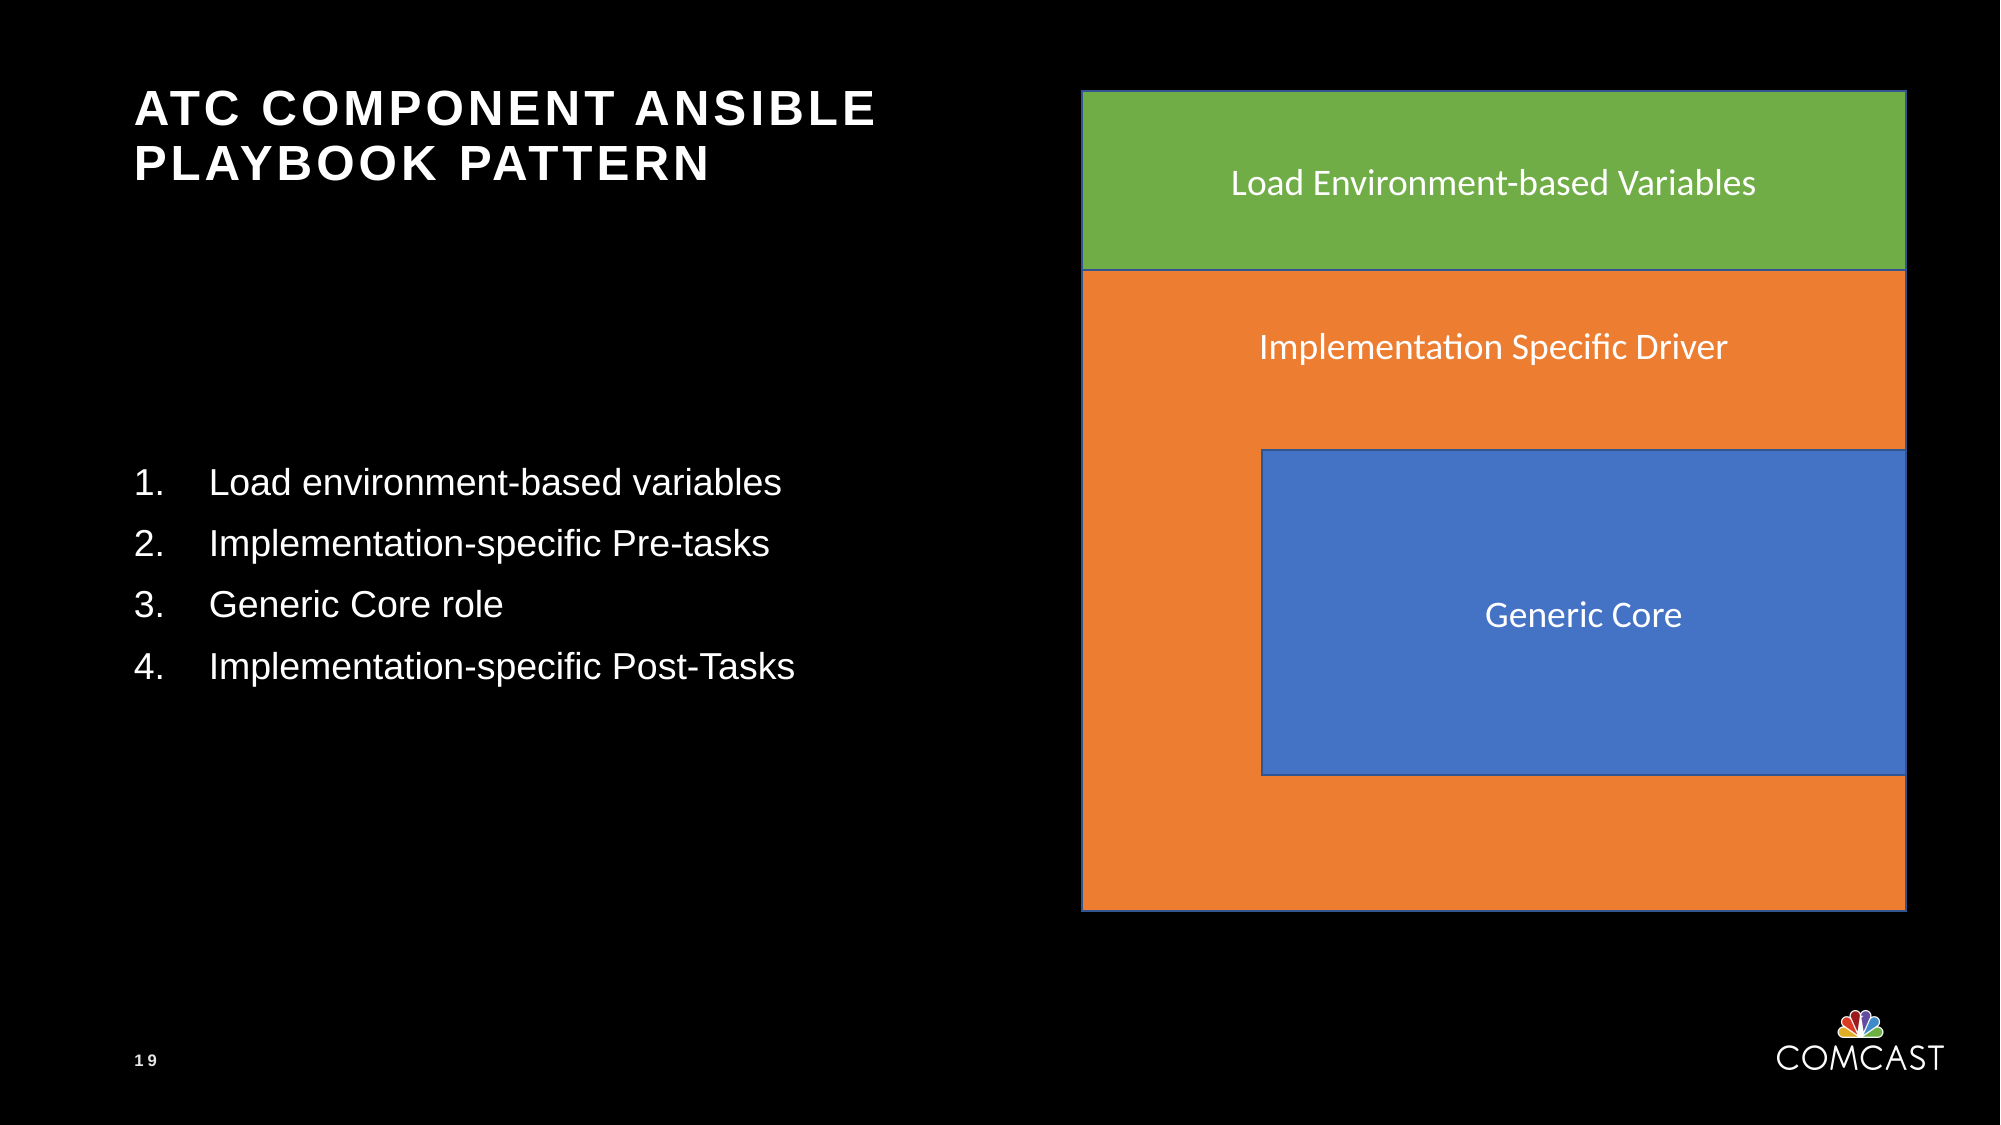

# ATC Component Ansible Playbook Pattern
Load Environment-based Variables

Implementation Specific Driver
Generic Core
Load environment-based variables
Implementation-specific Pre-tasks
Generic Core role
Implementation-specific Post-Tasks